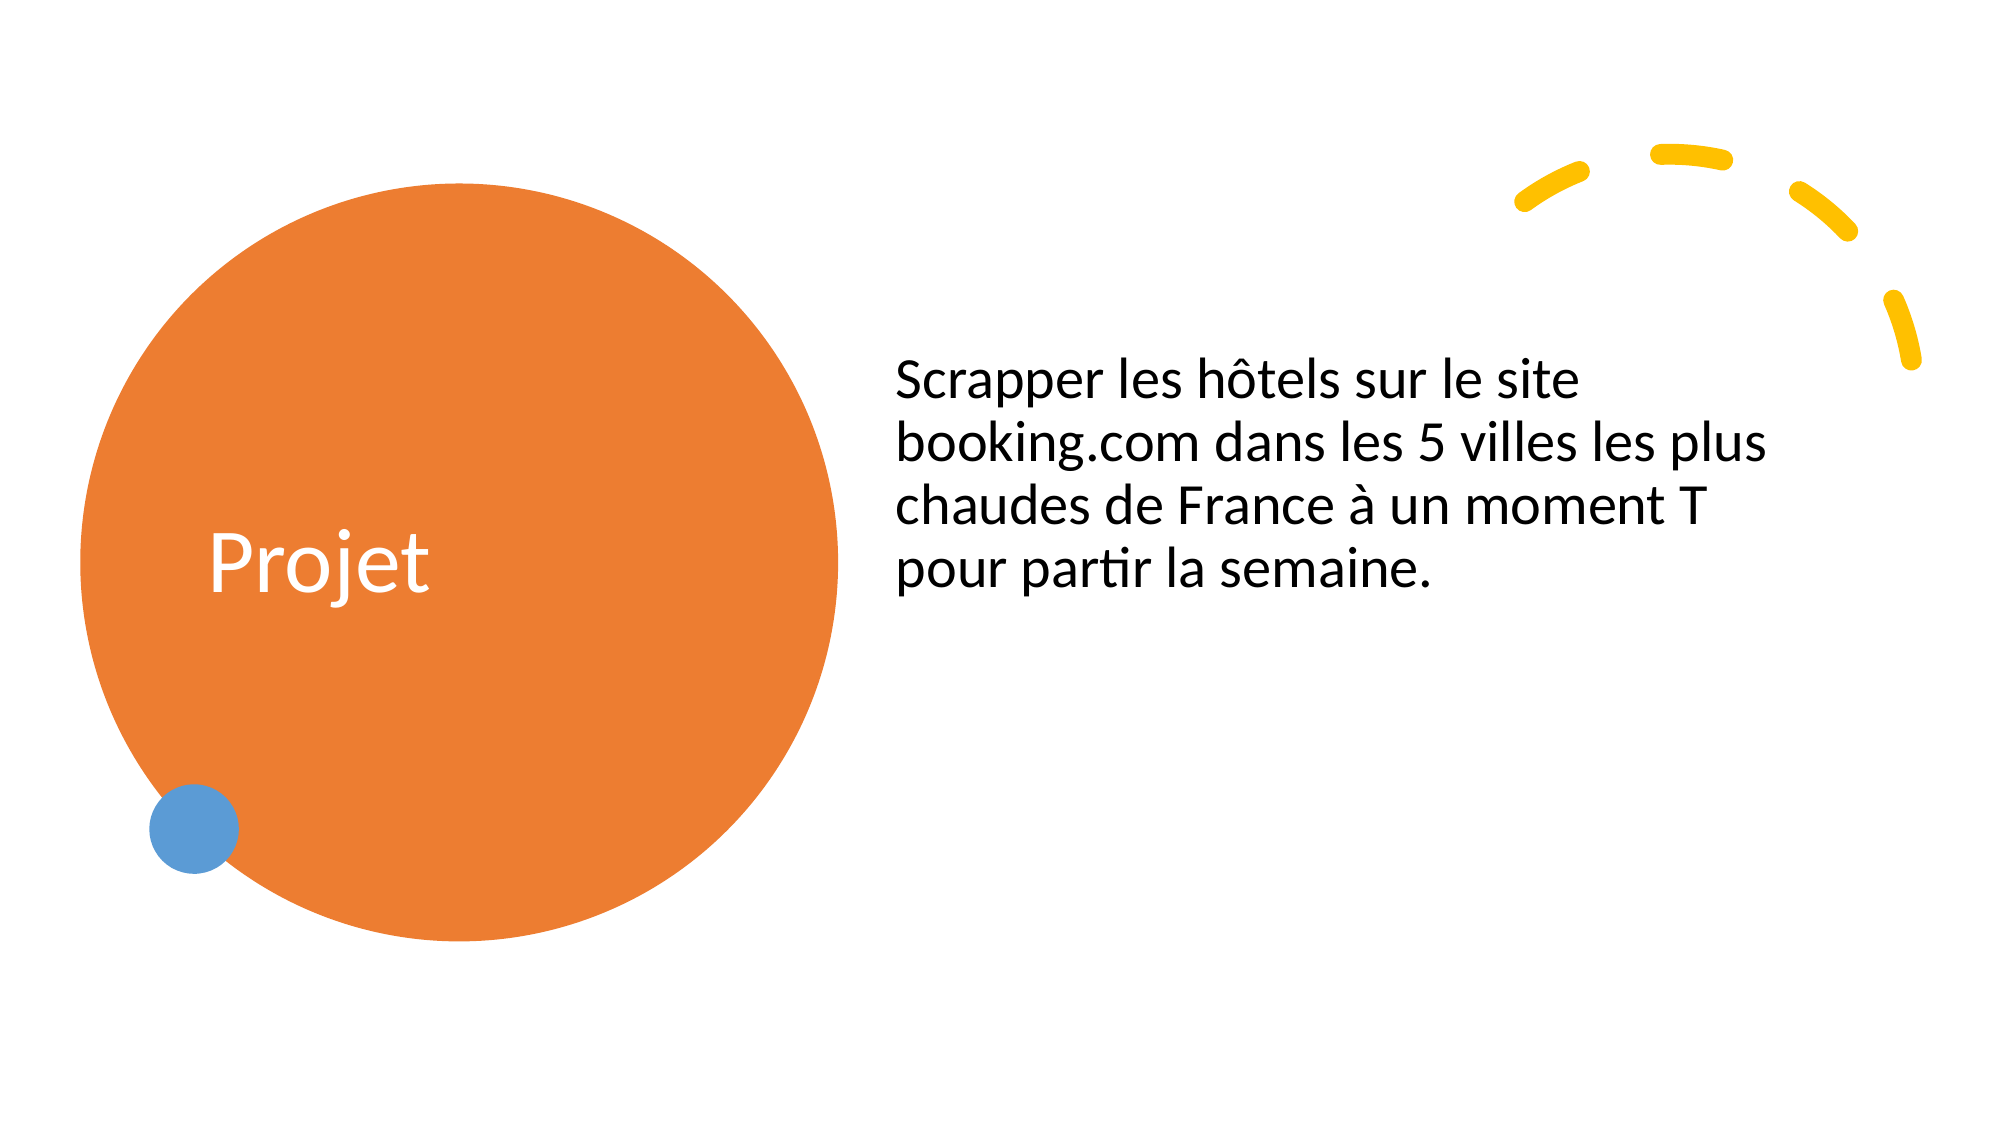

# Projet

Scrapper les hôtels sur le site booking.com dans les 5 villes les plus chaudes de France à un moment T pour partir la semaine.

3